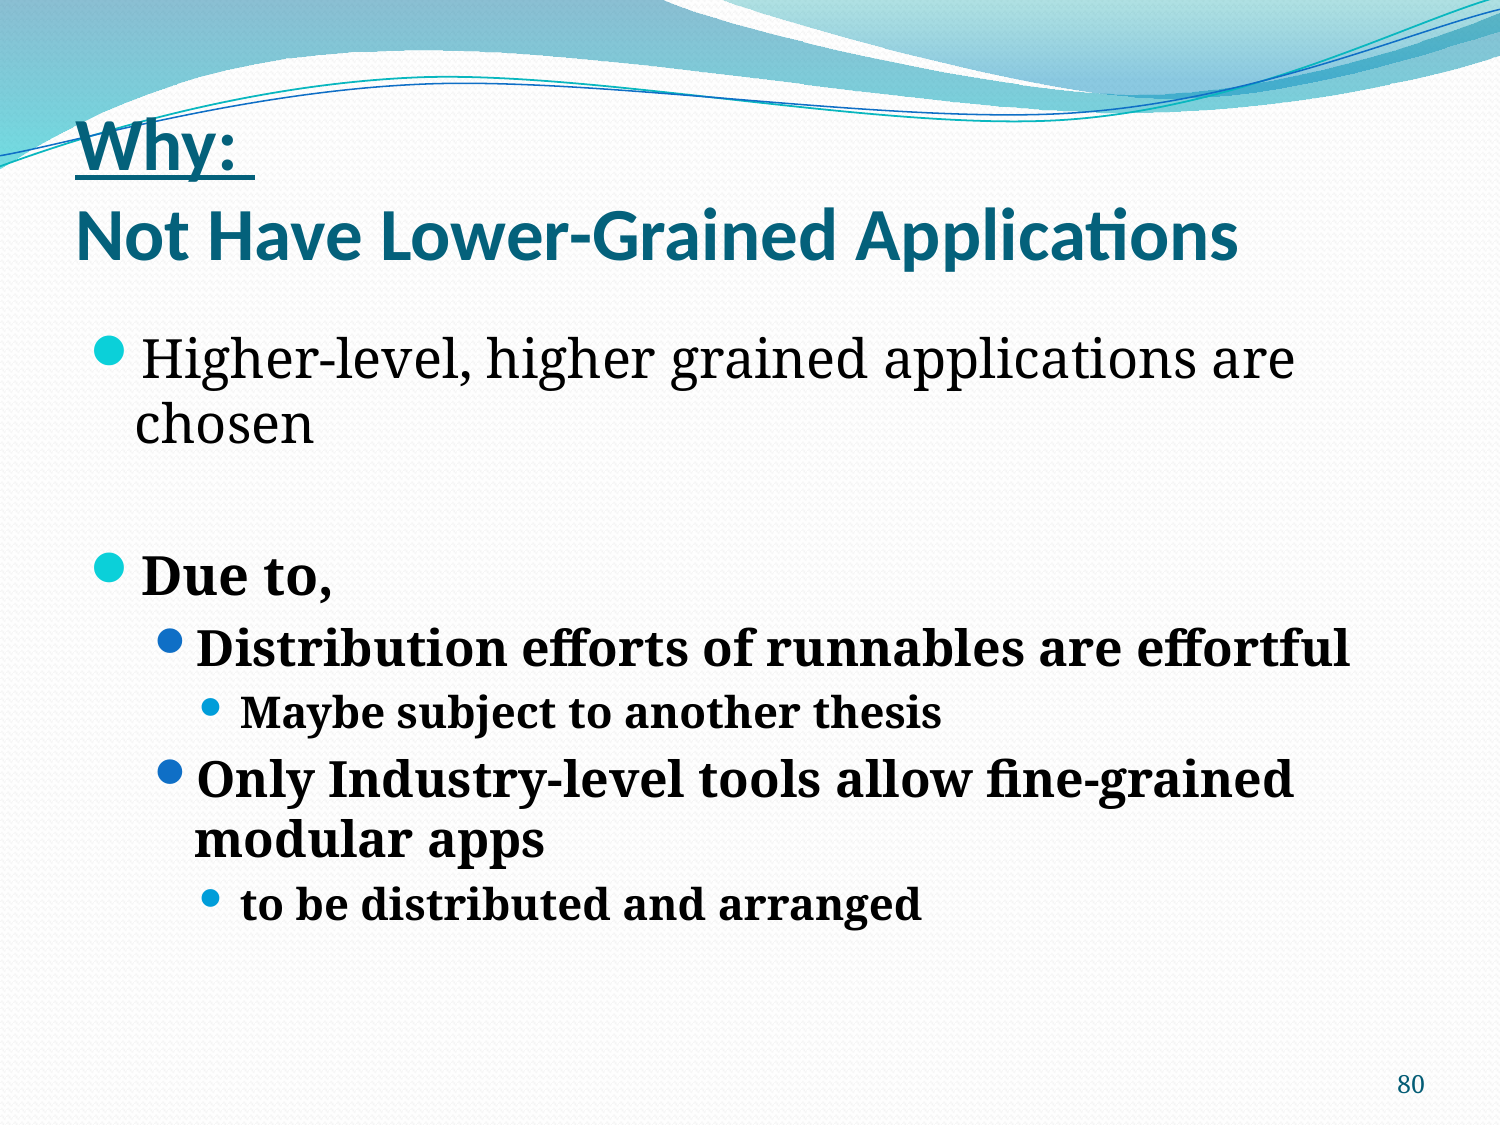

# Why: Not Have Lower-Grained Applications
Higher-level, higher grained applications are chosen

Due to,
Distribution efforts of runnables are effortful
Maybe subject to another thesis
Only Industry-level tools allow fine-grained modular apps
to be distributed and arranged
80